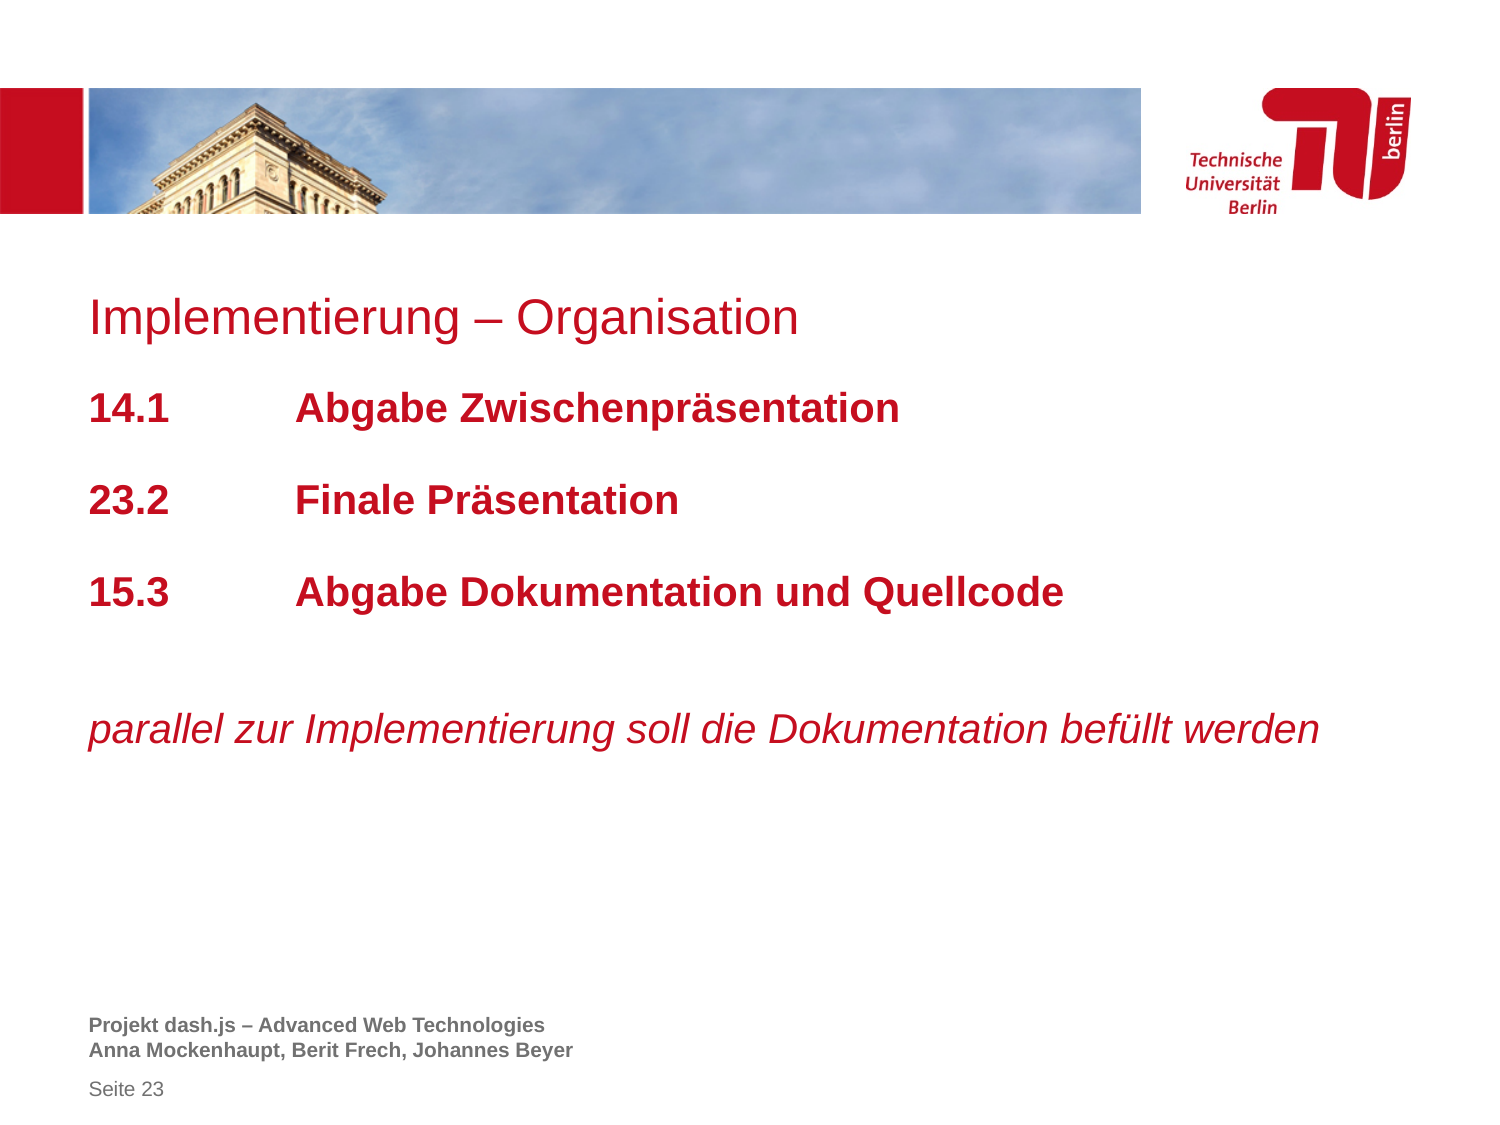

# Implementierung – Organisation
14.1 	Abgabe Zwischenpräsentation

23.2	Finale Präsentation

15.3 	Abgabe Dokumentation und Quellcode

parallel zur Implementierung soll die Dokumentation befüllt werden
Projekt dash.js – Advanced Web Technologies
Anna Mockenhaupt, Berit Frech, Johannes Beyer
Seite 23